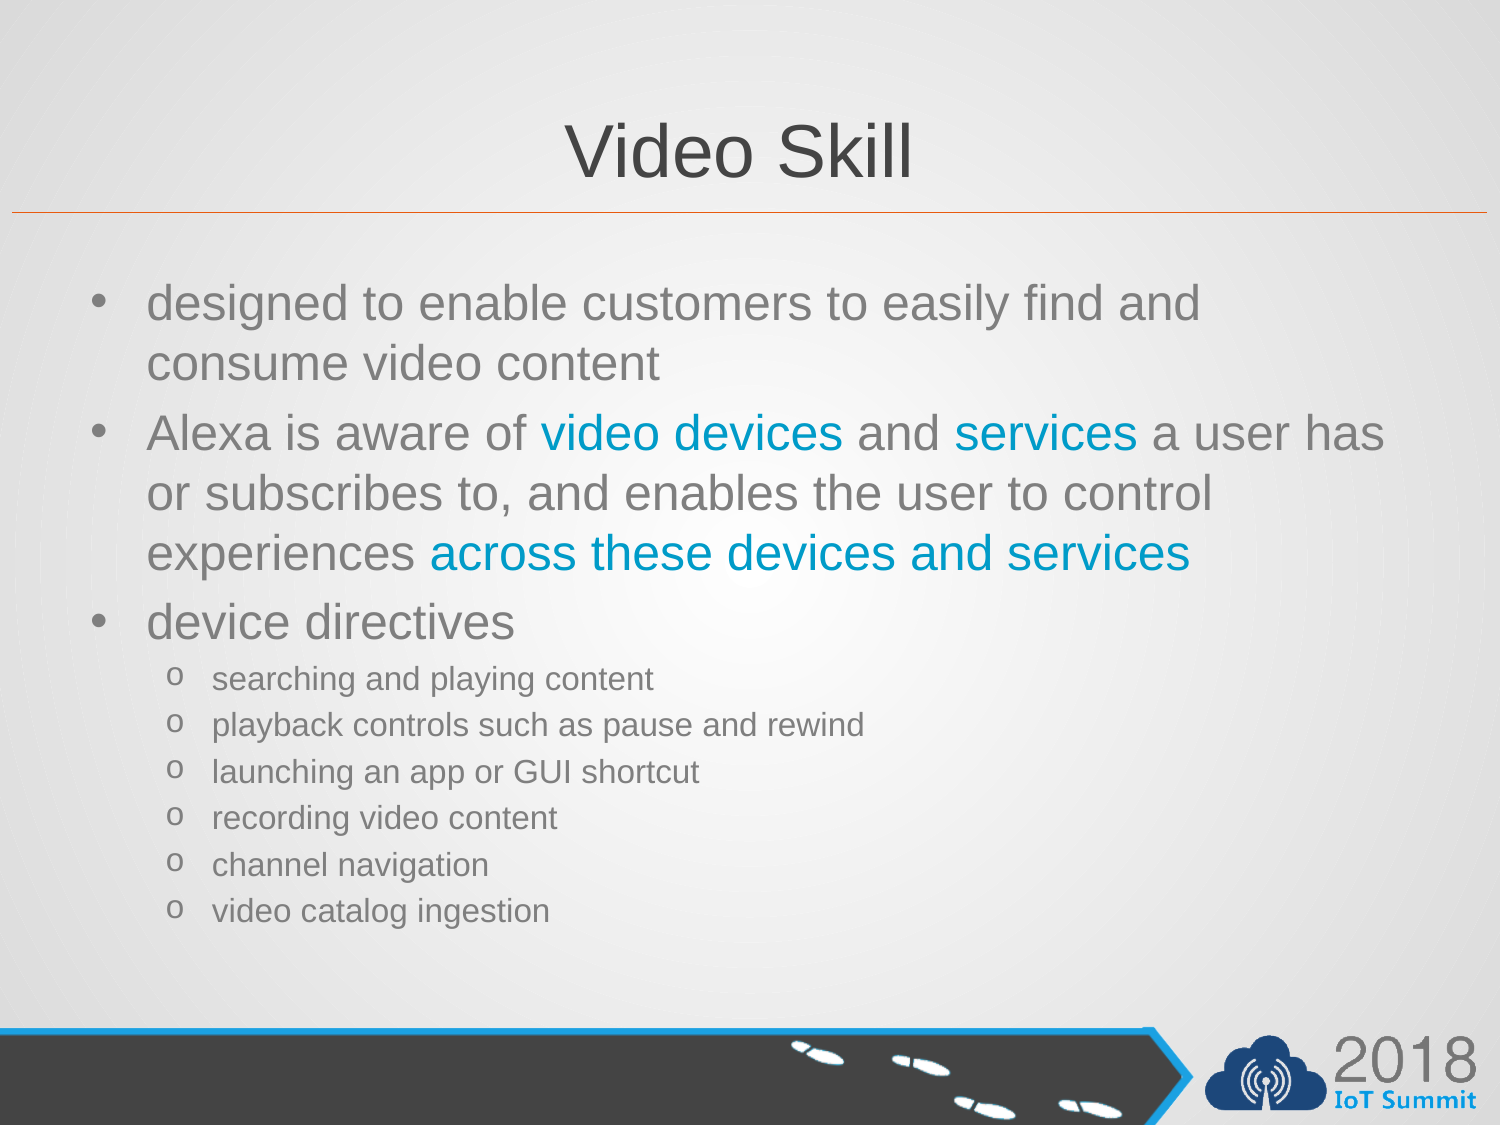

# Video Skill
designed to enable customers to easily find and consume video content
Alexa is aware of video devices and services a user has or subscribes to, and enables the user to control experiences across these devices and services
device directives
searching and playing content
playback controls such as pause and rewind
launching an app or GUI shortcut
recording video content
channel navigation
video catalog ingestion